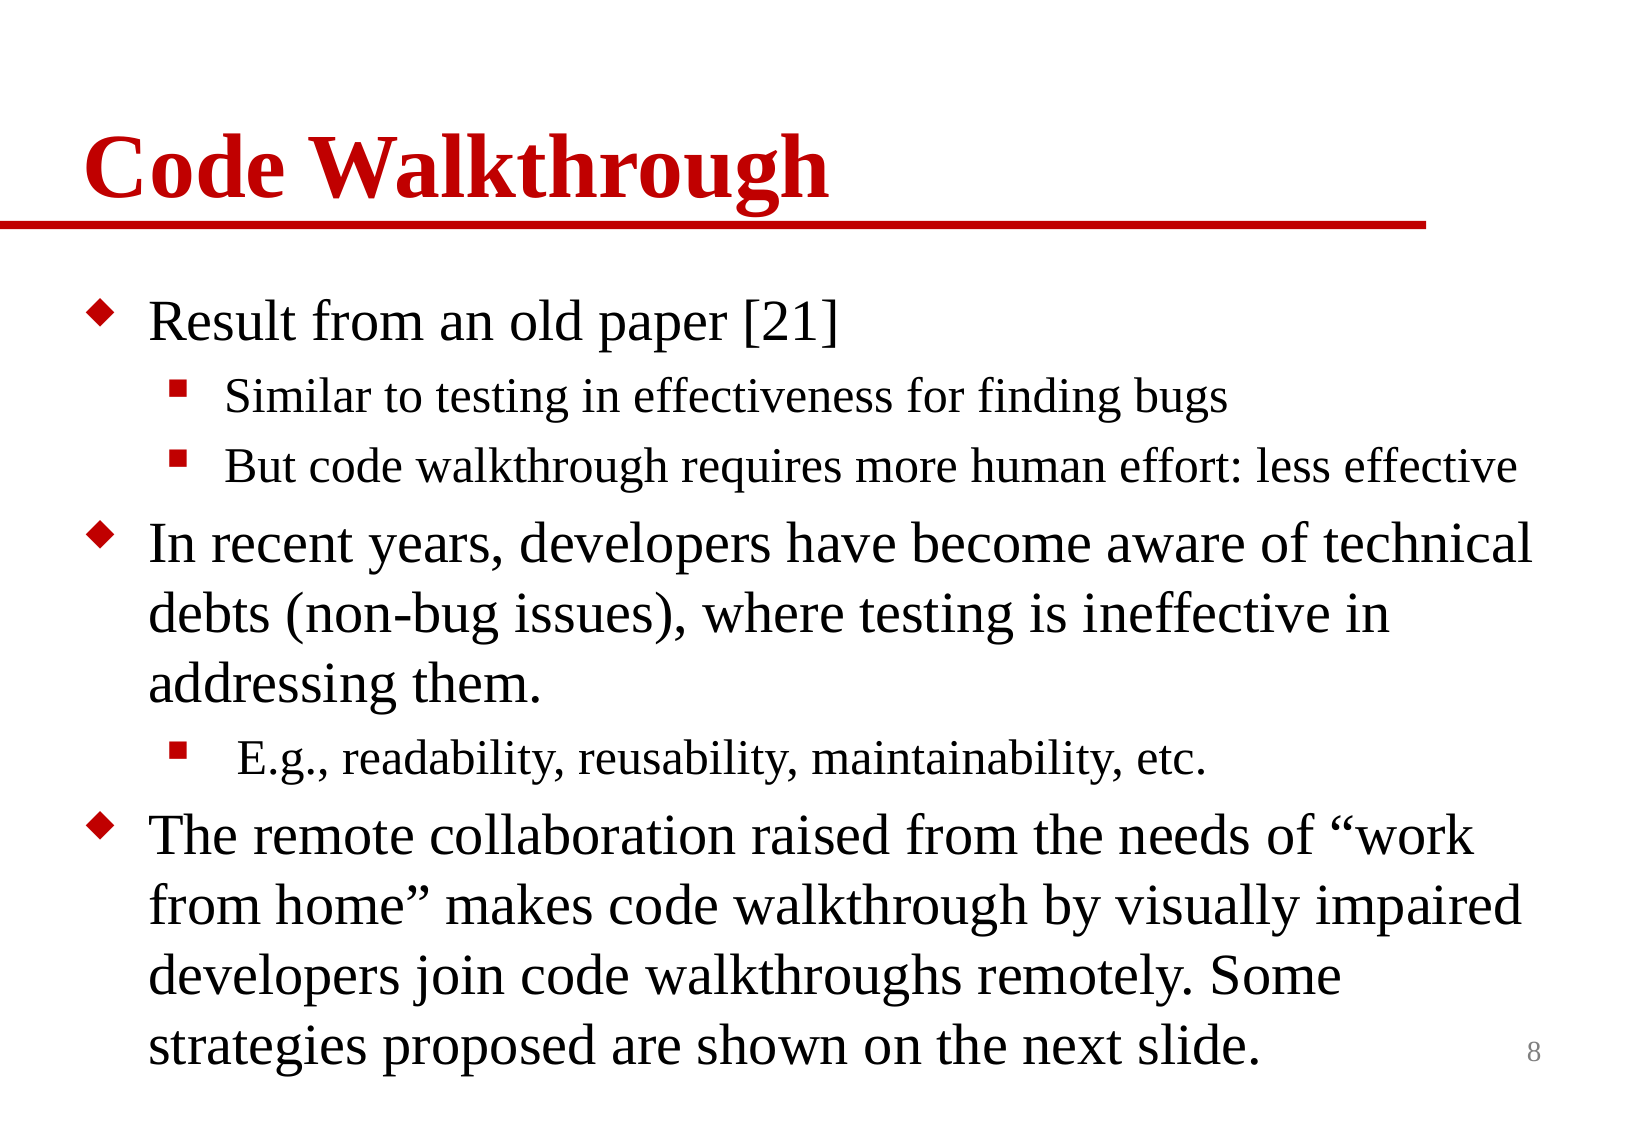

# Code Walkthrough
Result from an old paper [21]
Similar to testing in effectiveness for finding bugs
But code walkthrough requires more human effort: less effective
In recent years, developers have become aware of technical debts (non-bug issues), where testing is ineffective in addressing them.
 E.g., readability, reusability, maintainability, etc.
The remote collaboration raised from the needs of “work from home” makes code walkthrough by visually impaired developers join code walkthroughs remotely. Some strategies proposed are shown on the next slide.
8